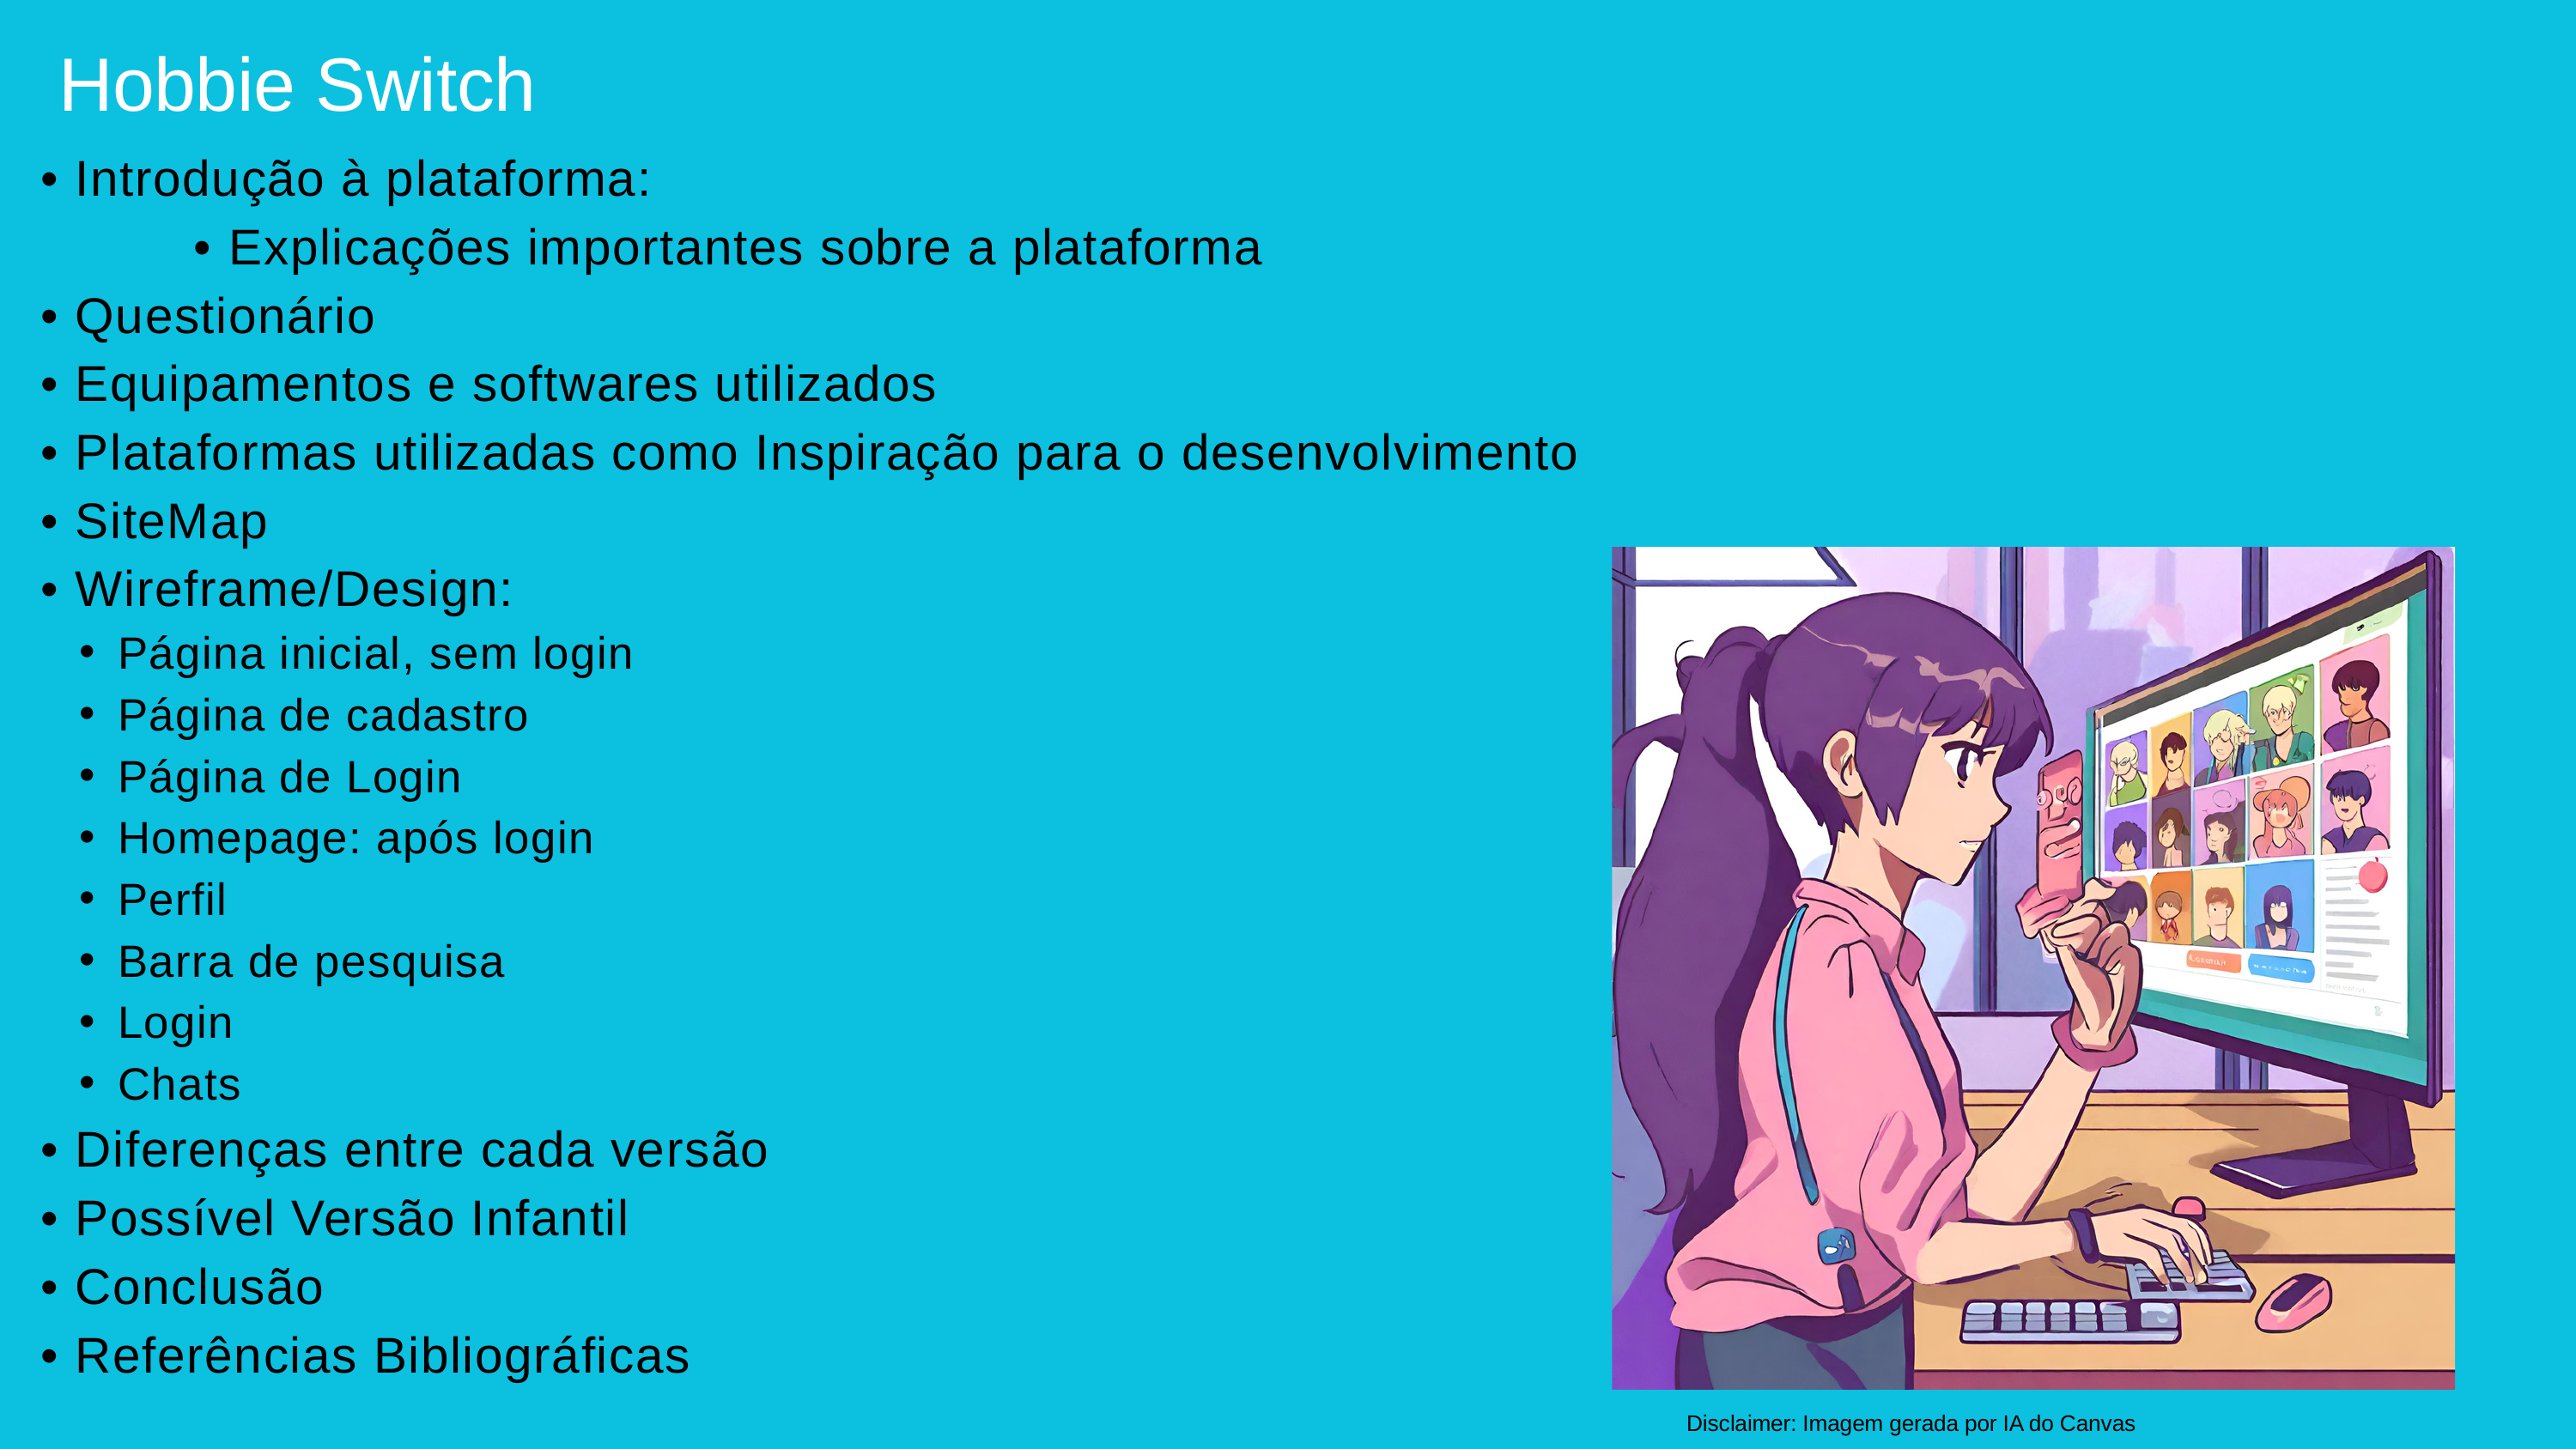

Hobbie Switch
• Introdução à plataforma:
          • Explicações importantes sobre a plataforma
• Questionário
• Equipamentos e softwares utilizados
• Plataformas utilizadas como Inspiração para o desenvolvimento
• SiteMap
• Wireframe/Design:
Página inicial, sem login
Página de cadastro
Página de Login
Homepage: após login
Perfil
Barra de pesquisa
Login
Chats
• Diferenças entre cada versão
• Possível Versão Infantil
• Conclusão
• Referências Bibliográficas

Disclaimer: Imagem gerada por IA do Canvas